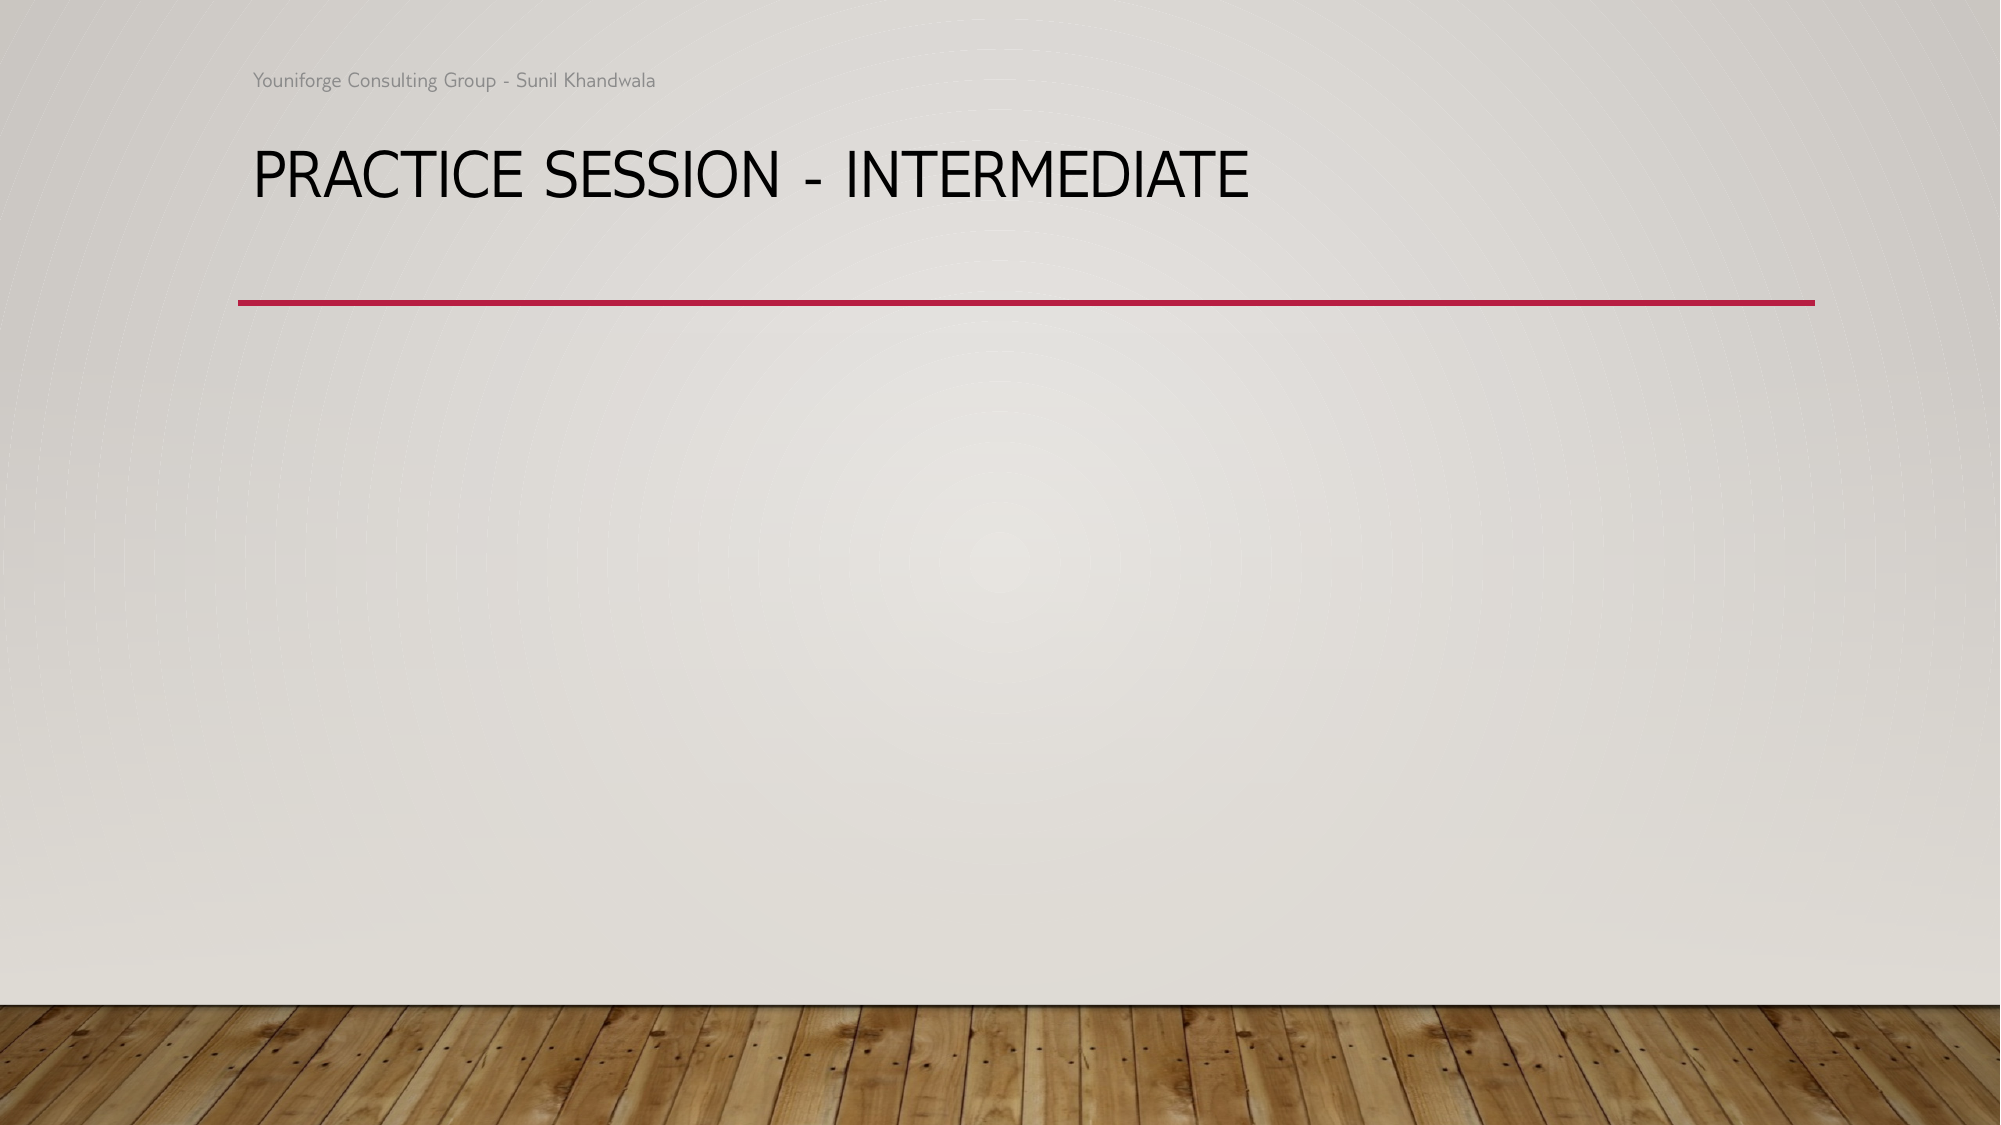

Youniforge Consulting Group - Sunil Khandwala
# Practice session - intermediate